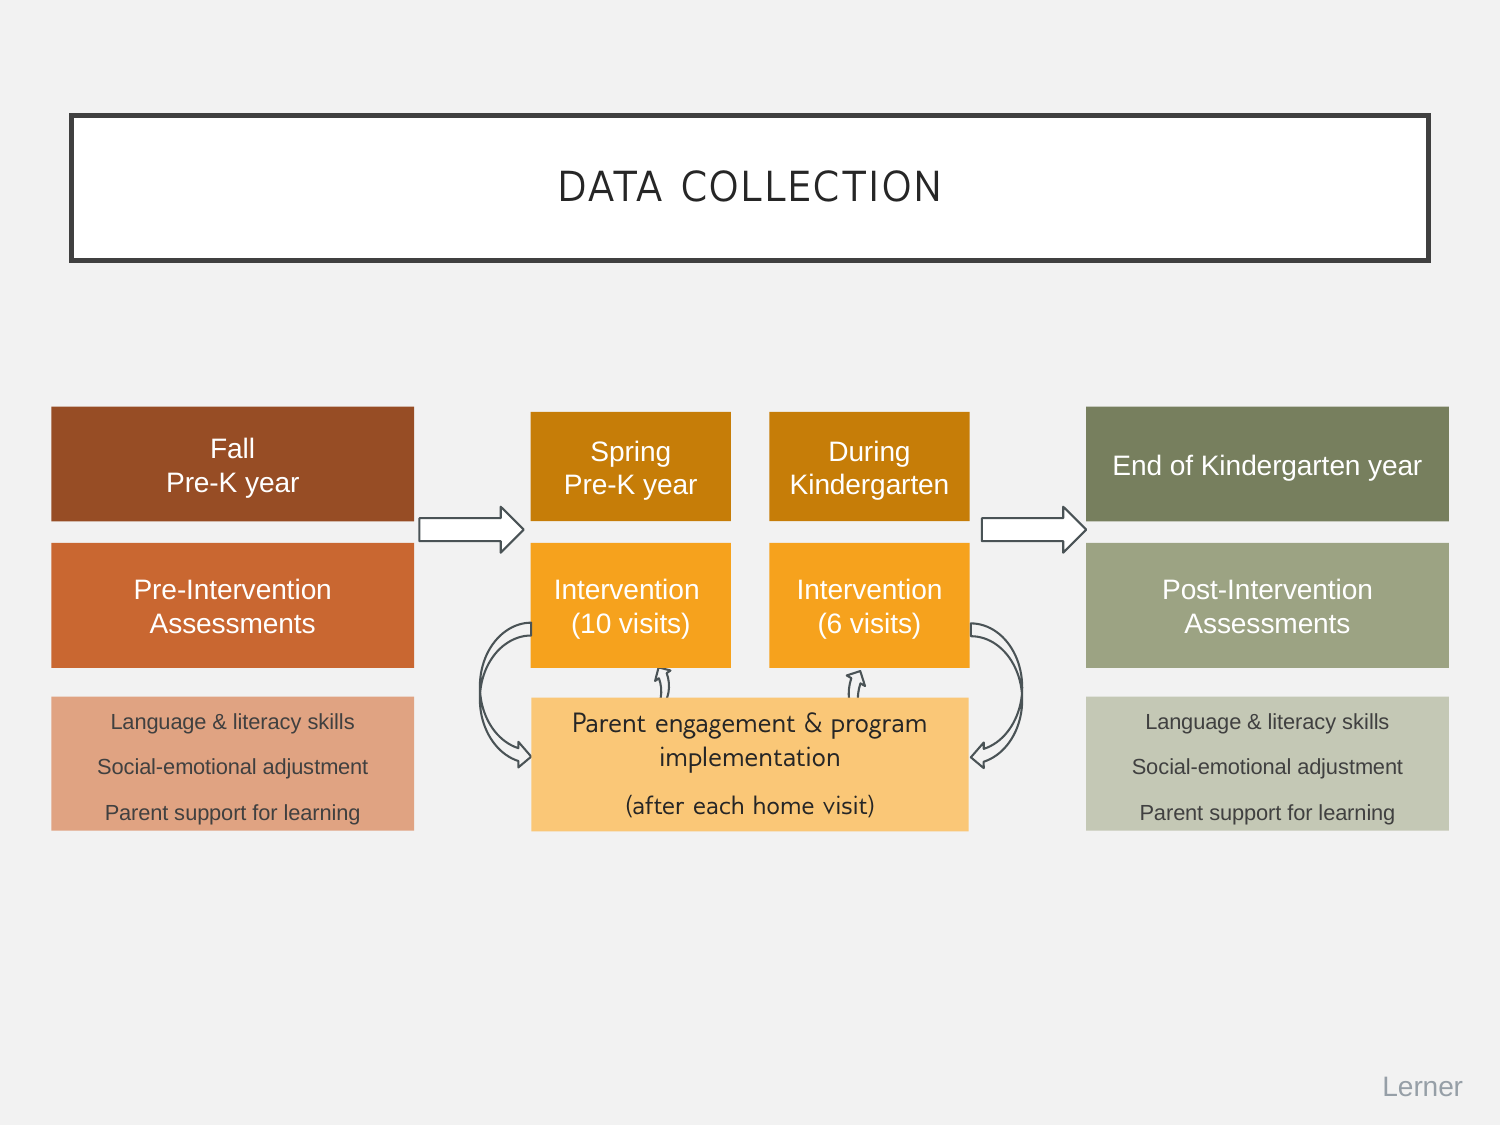

# Data collection
Fall
Pre-K year
End of Kindergarten year
Spring
Pre-K year
During Kindergarten

Intervention
(10 visits)
Intervention
(6 visits)
Post-Intervention Assessments
Pre-Intervention Assessments

Language & literacy skills
Social-emotional adjustment
Parent support for learning
Language & literacy skills
Social-emotional adjustment
Parent support for learning
Parent engagement & program implementation
(after each home visit)
Lerner